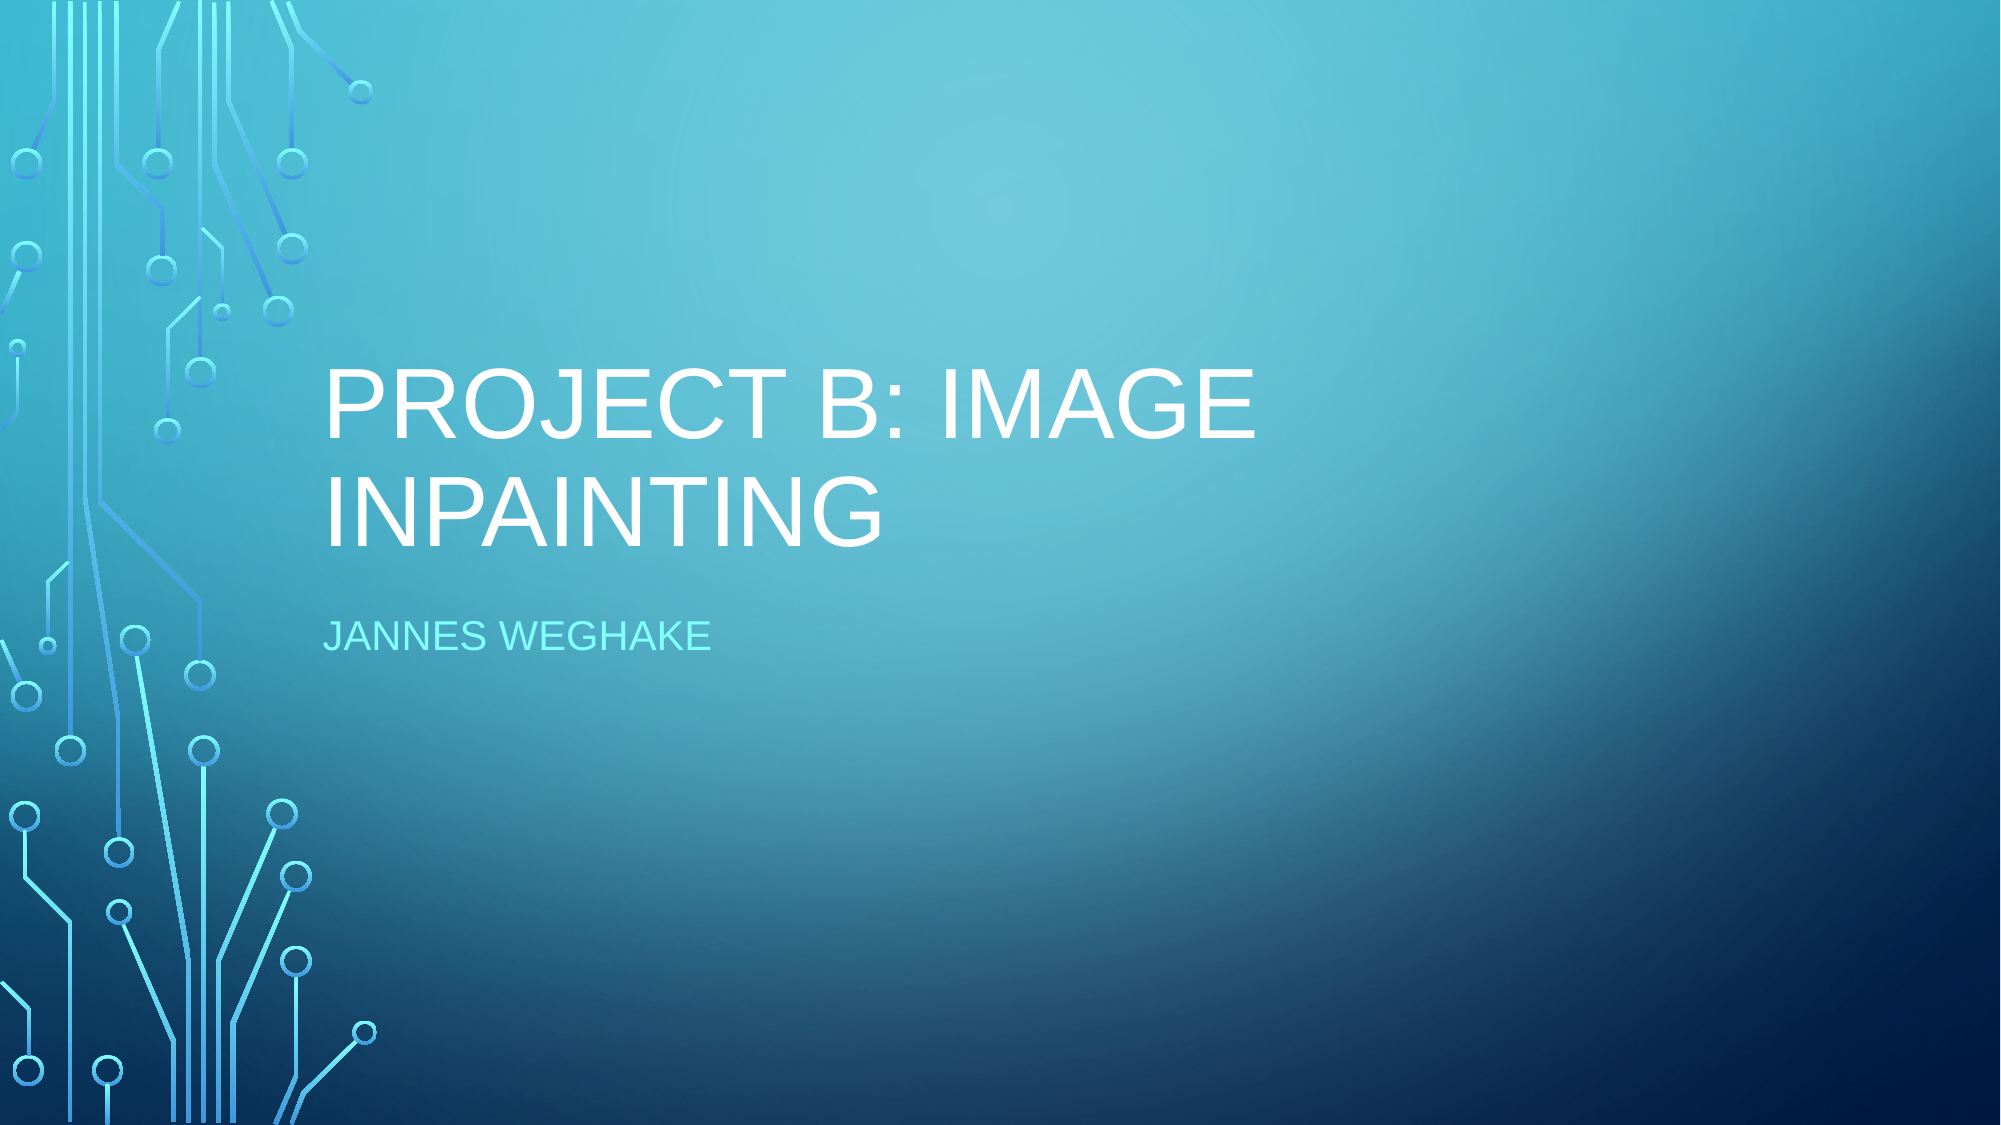

# Project B: Image Inpainting
Jannes Weghake